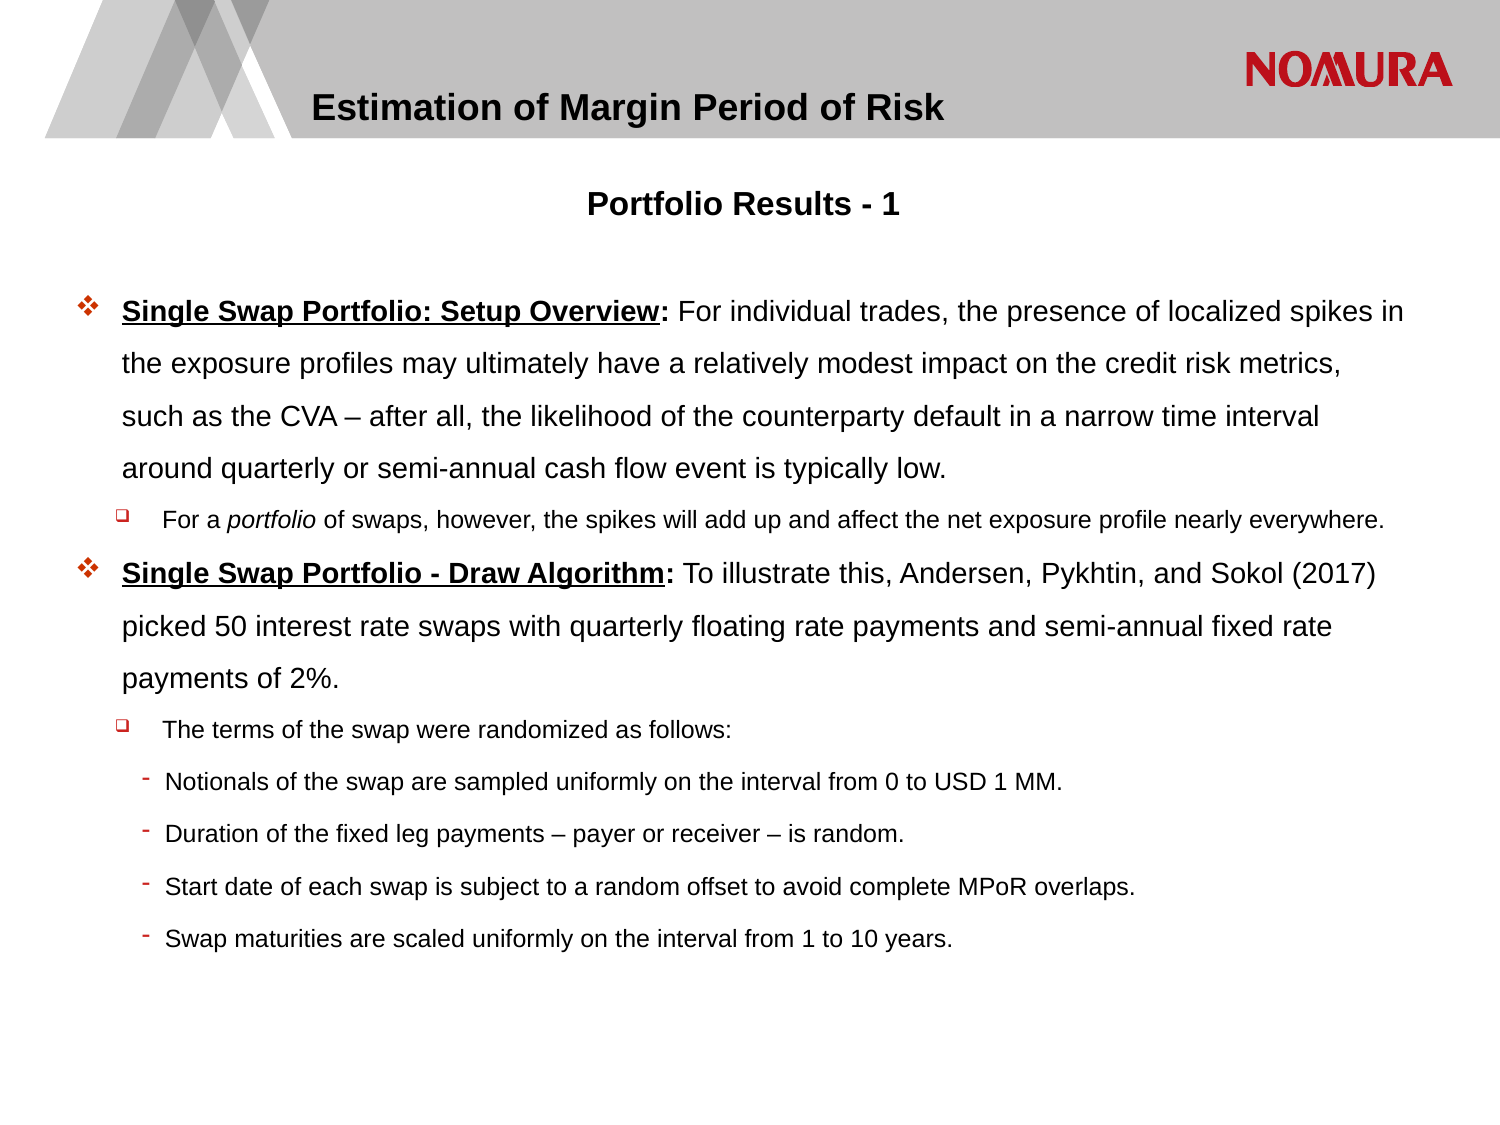

# Estimation of Margin Period of Risk
Portfolio Results - 1

Single Swap Portfolio: Setup Overview: For individual trades, the presence of localized spikes in the exposure profiles may ultimately have a relatively modest impact on the credit risk metrics, such as the CVA – after all, the likelihood of the counterparty default in a narrow time interval around quarterly or semi-annual cash flow event is typically low.
For a portfolio of swaps, however, the spikes will add up and affect the net exposure profile nearly everywhere.
Single Swap Portfolio - Draw Algorithm: To illustrate this, Andersen, Pykhtin, and Sokol (2017) picked 50 interest rate swaps with quarterly floating rate payments and semi-annual fixed rate payments of 2%.
The terms of the swap were randomized as follows:
Notionals of the swap are sampled uniformly on the interval from 0 to USD 1 MM.
Duration of the fixed leg payments – payer or receiver – is random.
Start date of each swap is subject to a random offset to avoid complete MPoR overlaps.
Swap maturities are scaled uniformly on the interval from 1 to 10 years.